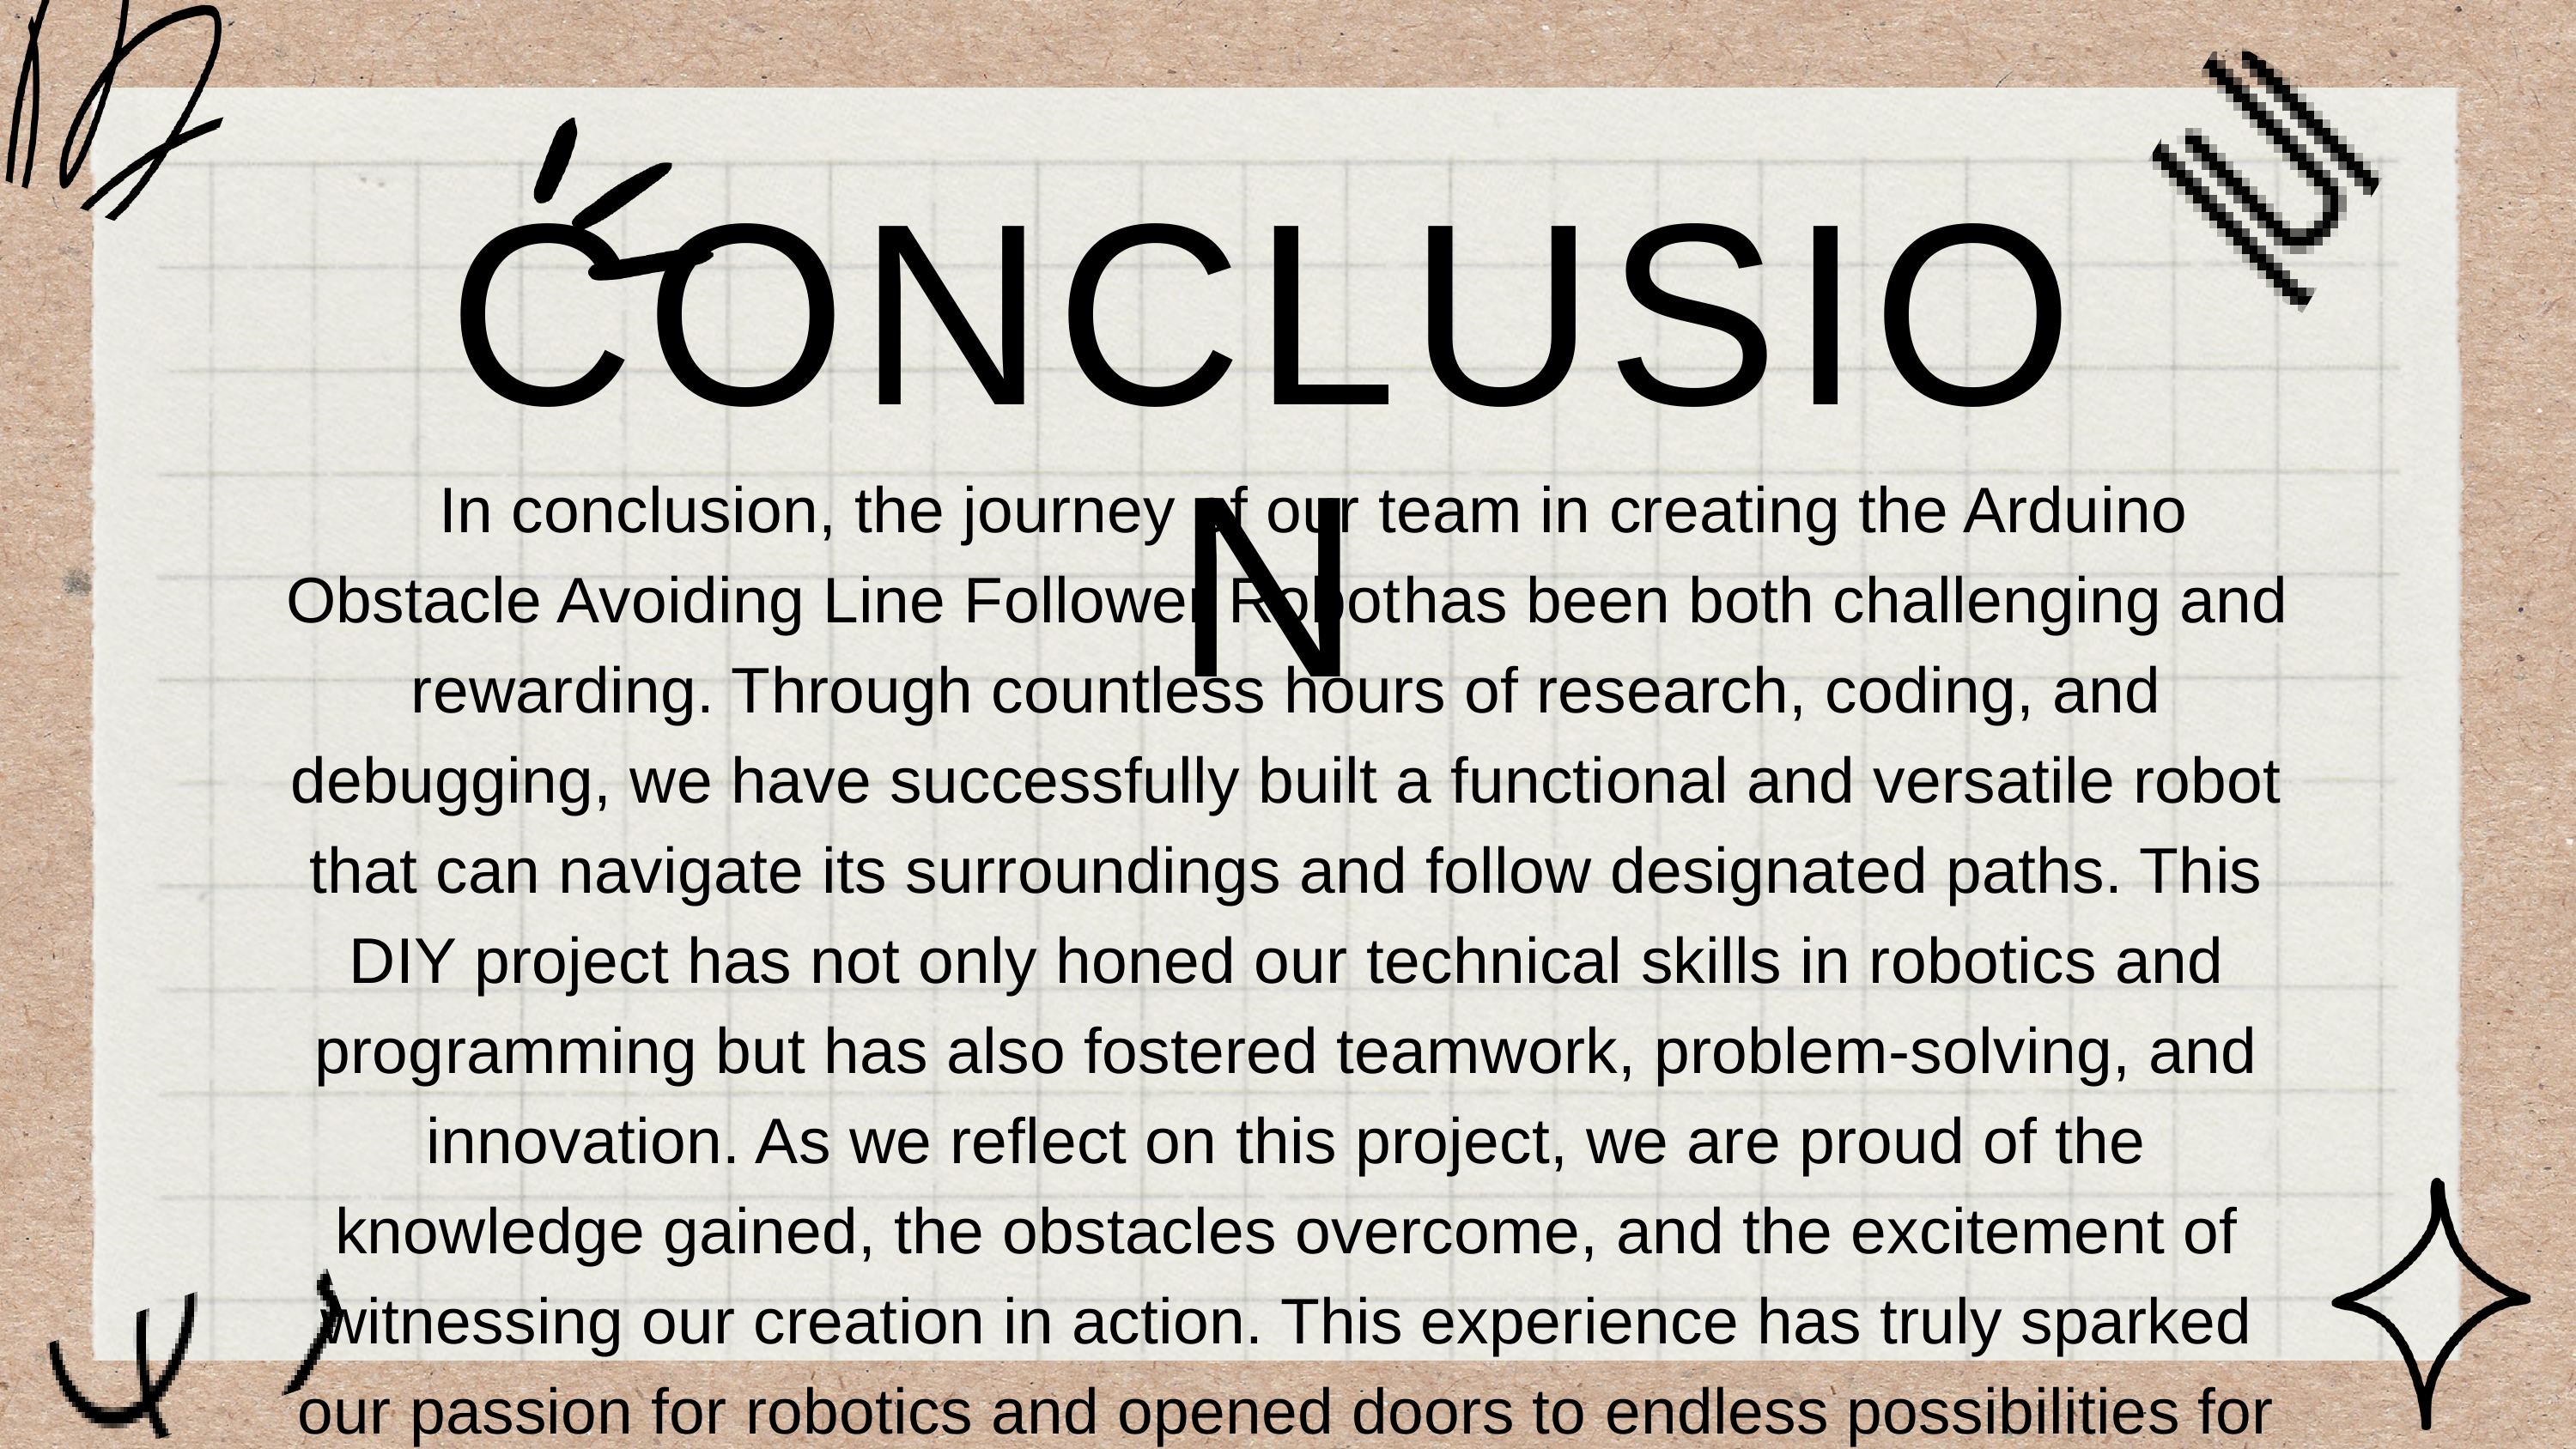

CONCLUSION
   In conclusion, the journey of our team in creating the Arduino Obstacle Avoiding Line Follower Robot​has been both challenging and rewarding. Through countless hours of research, coding, and debugging, we have successfully built a functional and versatile robot that can navigate its surroundings and follow designated paths. This DIY project has not only honed our technical skills in robotics and programming but has also fostered teamwork, problem-solving, and innovation. As we reflect on this project, we are proud of the knowledge gained, the obstacles overcome, and the excitement of witnessing our creation in action. This experience has truly sparked our passion for robotics and opened doors to endless possibilities for future projects.